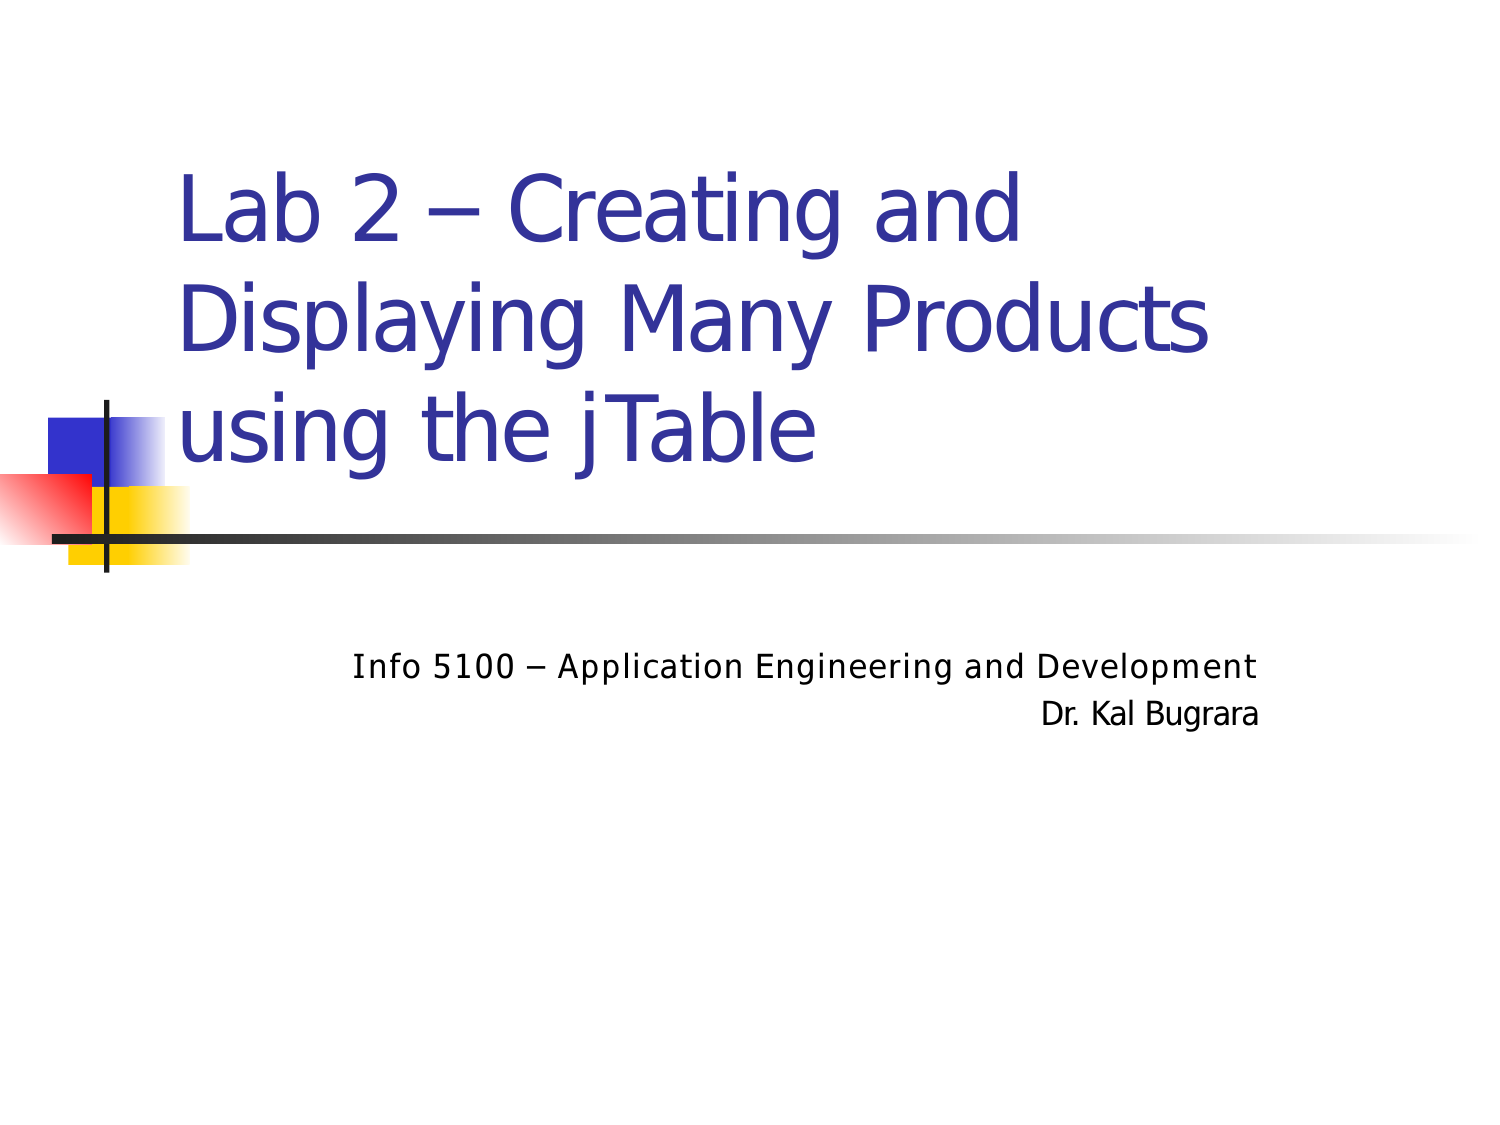

# Lab 2 – Creating and Displaying Many Products using the jTable
Info 5100 – Application Engineering and Development
Dr. Kal Bugrara